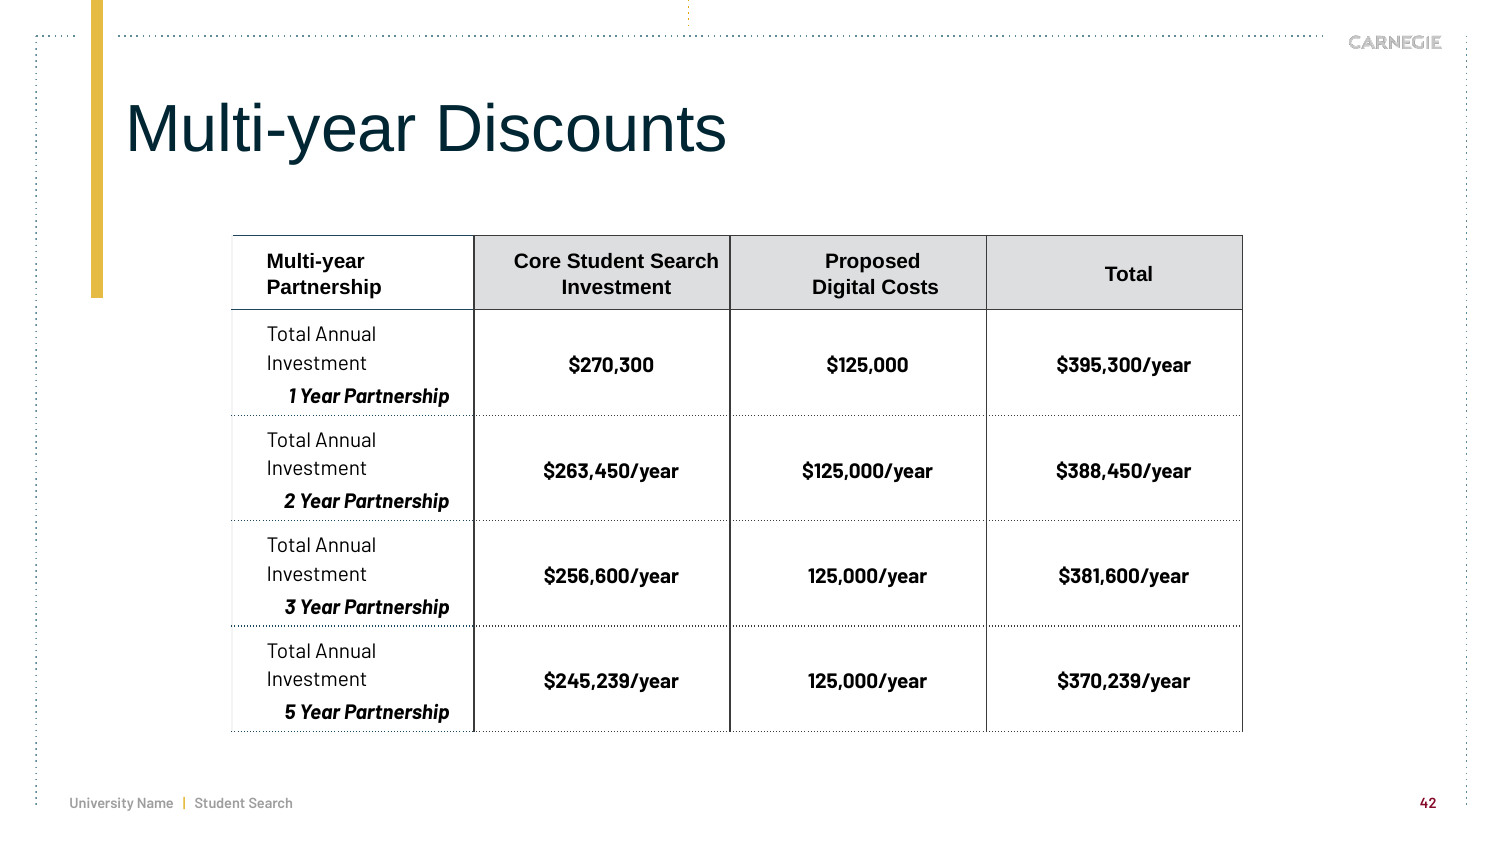

Multi-year Discounts
| Multi-year Partnership | Core Student Search Investment | Proposed Digital Costs | Total |
| --- | --- | --- | --- |
| Total Annual Investment 1 Year Partnership | $270,300 | $125,000 | $395,300/year |
| Total Annual Investment 2 Year Partnership | $263,450/year | $125,000/year | $388,450/year |
| Total Annual Investment 3 Year Partnership | $256,600/year | 125,000/year | $381,600/year |
| Total Annual Investment 5 Year Partnership | $245,239/year | 125,000/year | $370,239/year |
University Name   |   Student Search
42
42